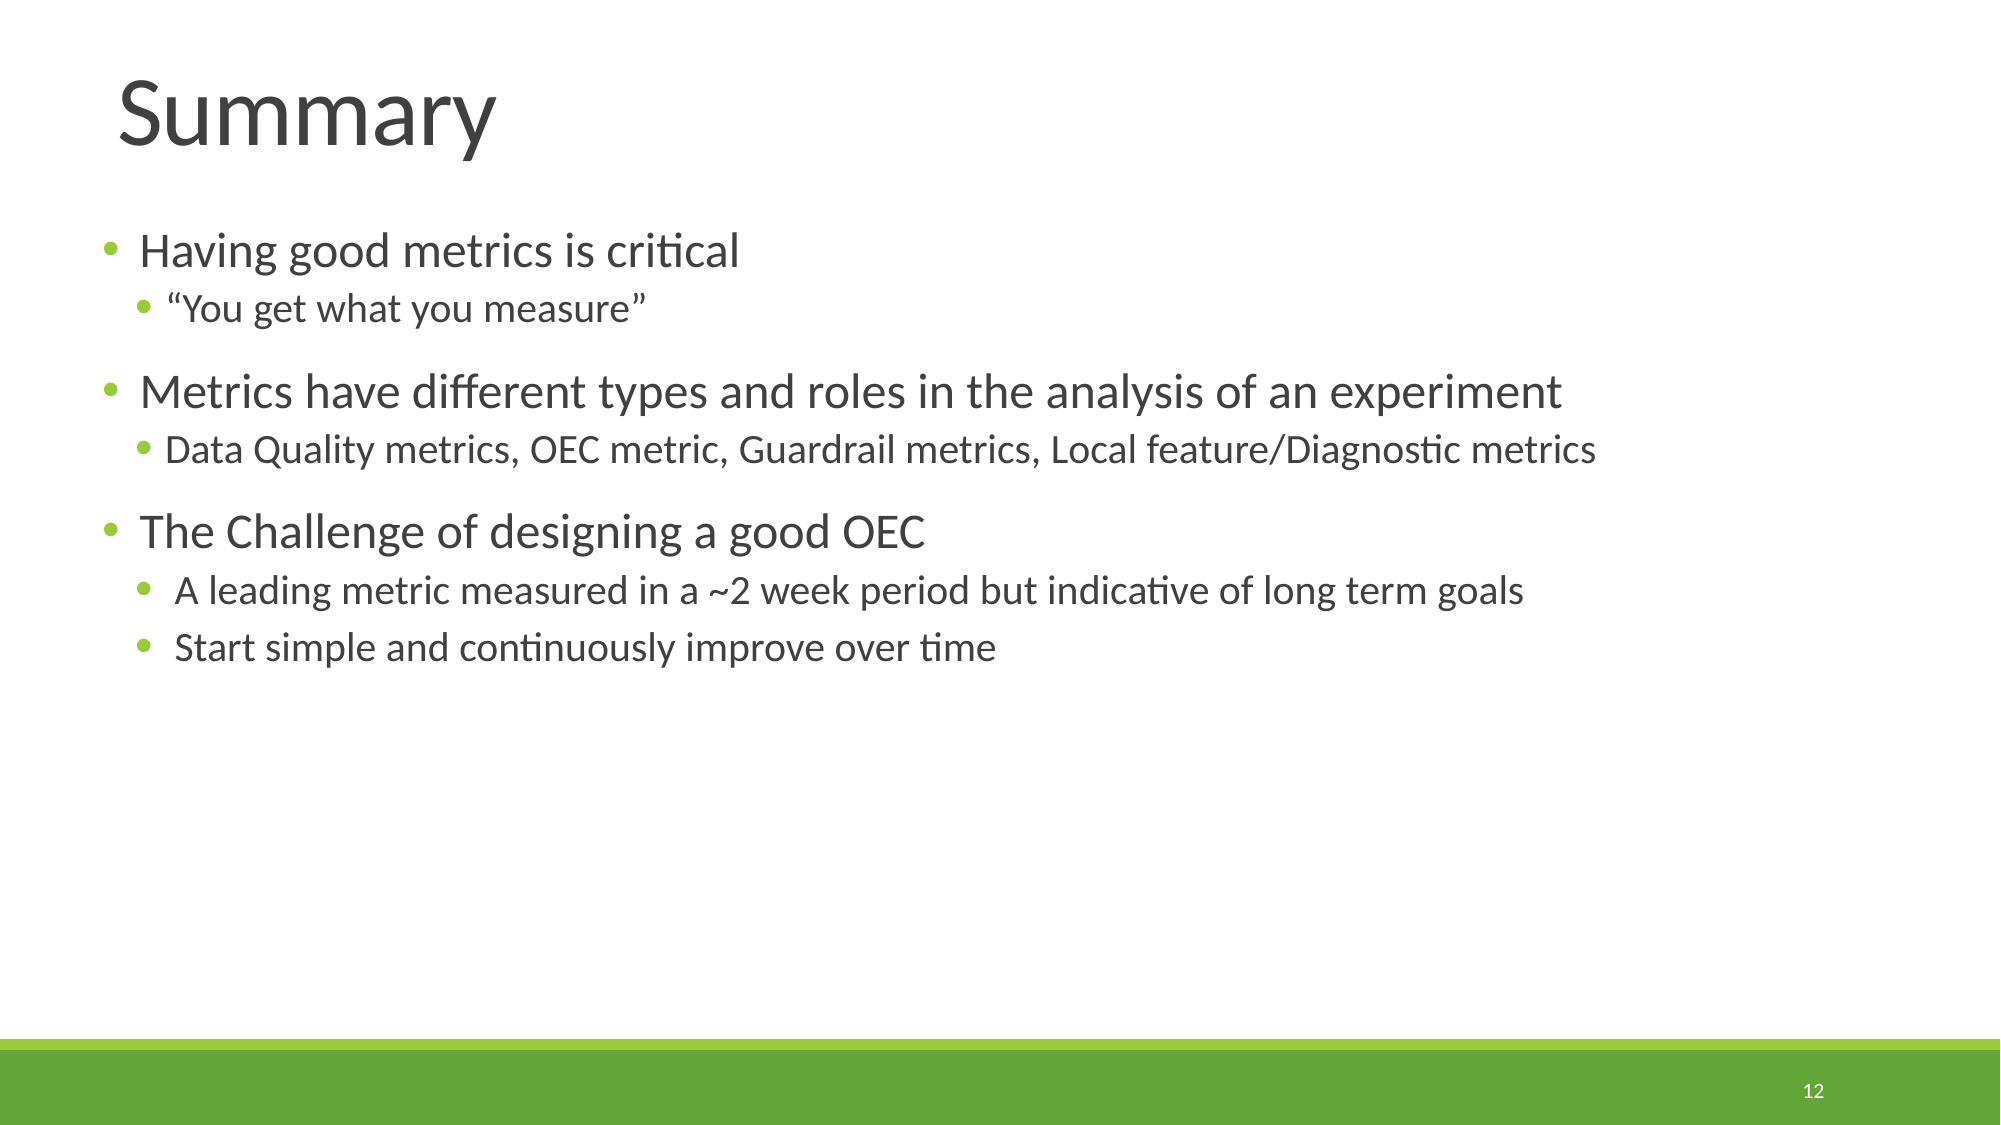

# Summary
Having good metrics is critical
“You get what you measure”
Metrics have different types and roles in the analysis of an experiment
Data Quality metrics, OEC metric, Guardrail metrics, Local feature/Diagnostic metrics
The Challenge of designing a good OEC
 A leading metric measured in a ~2 week period but indicative of long term goals
 Start simple and continuously improve over time

12